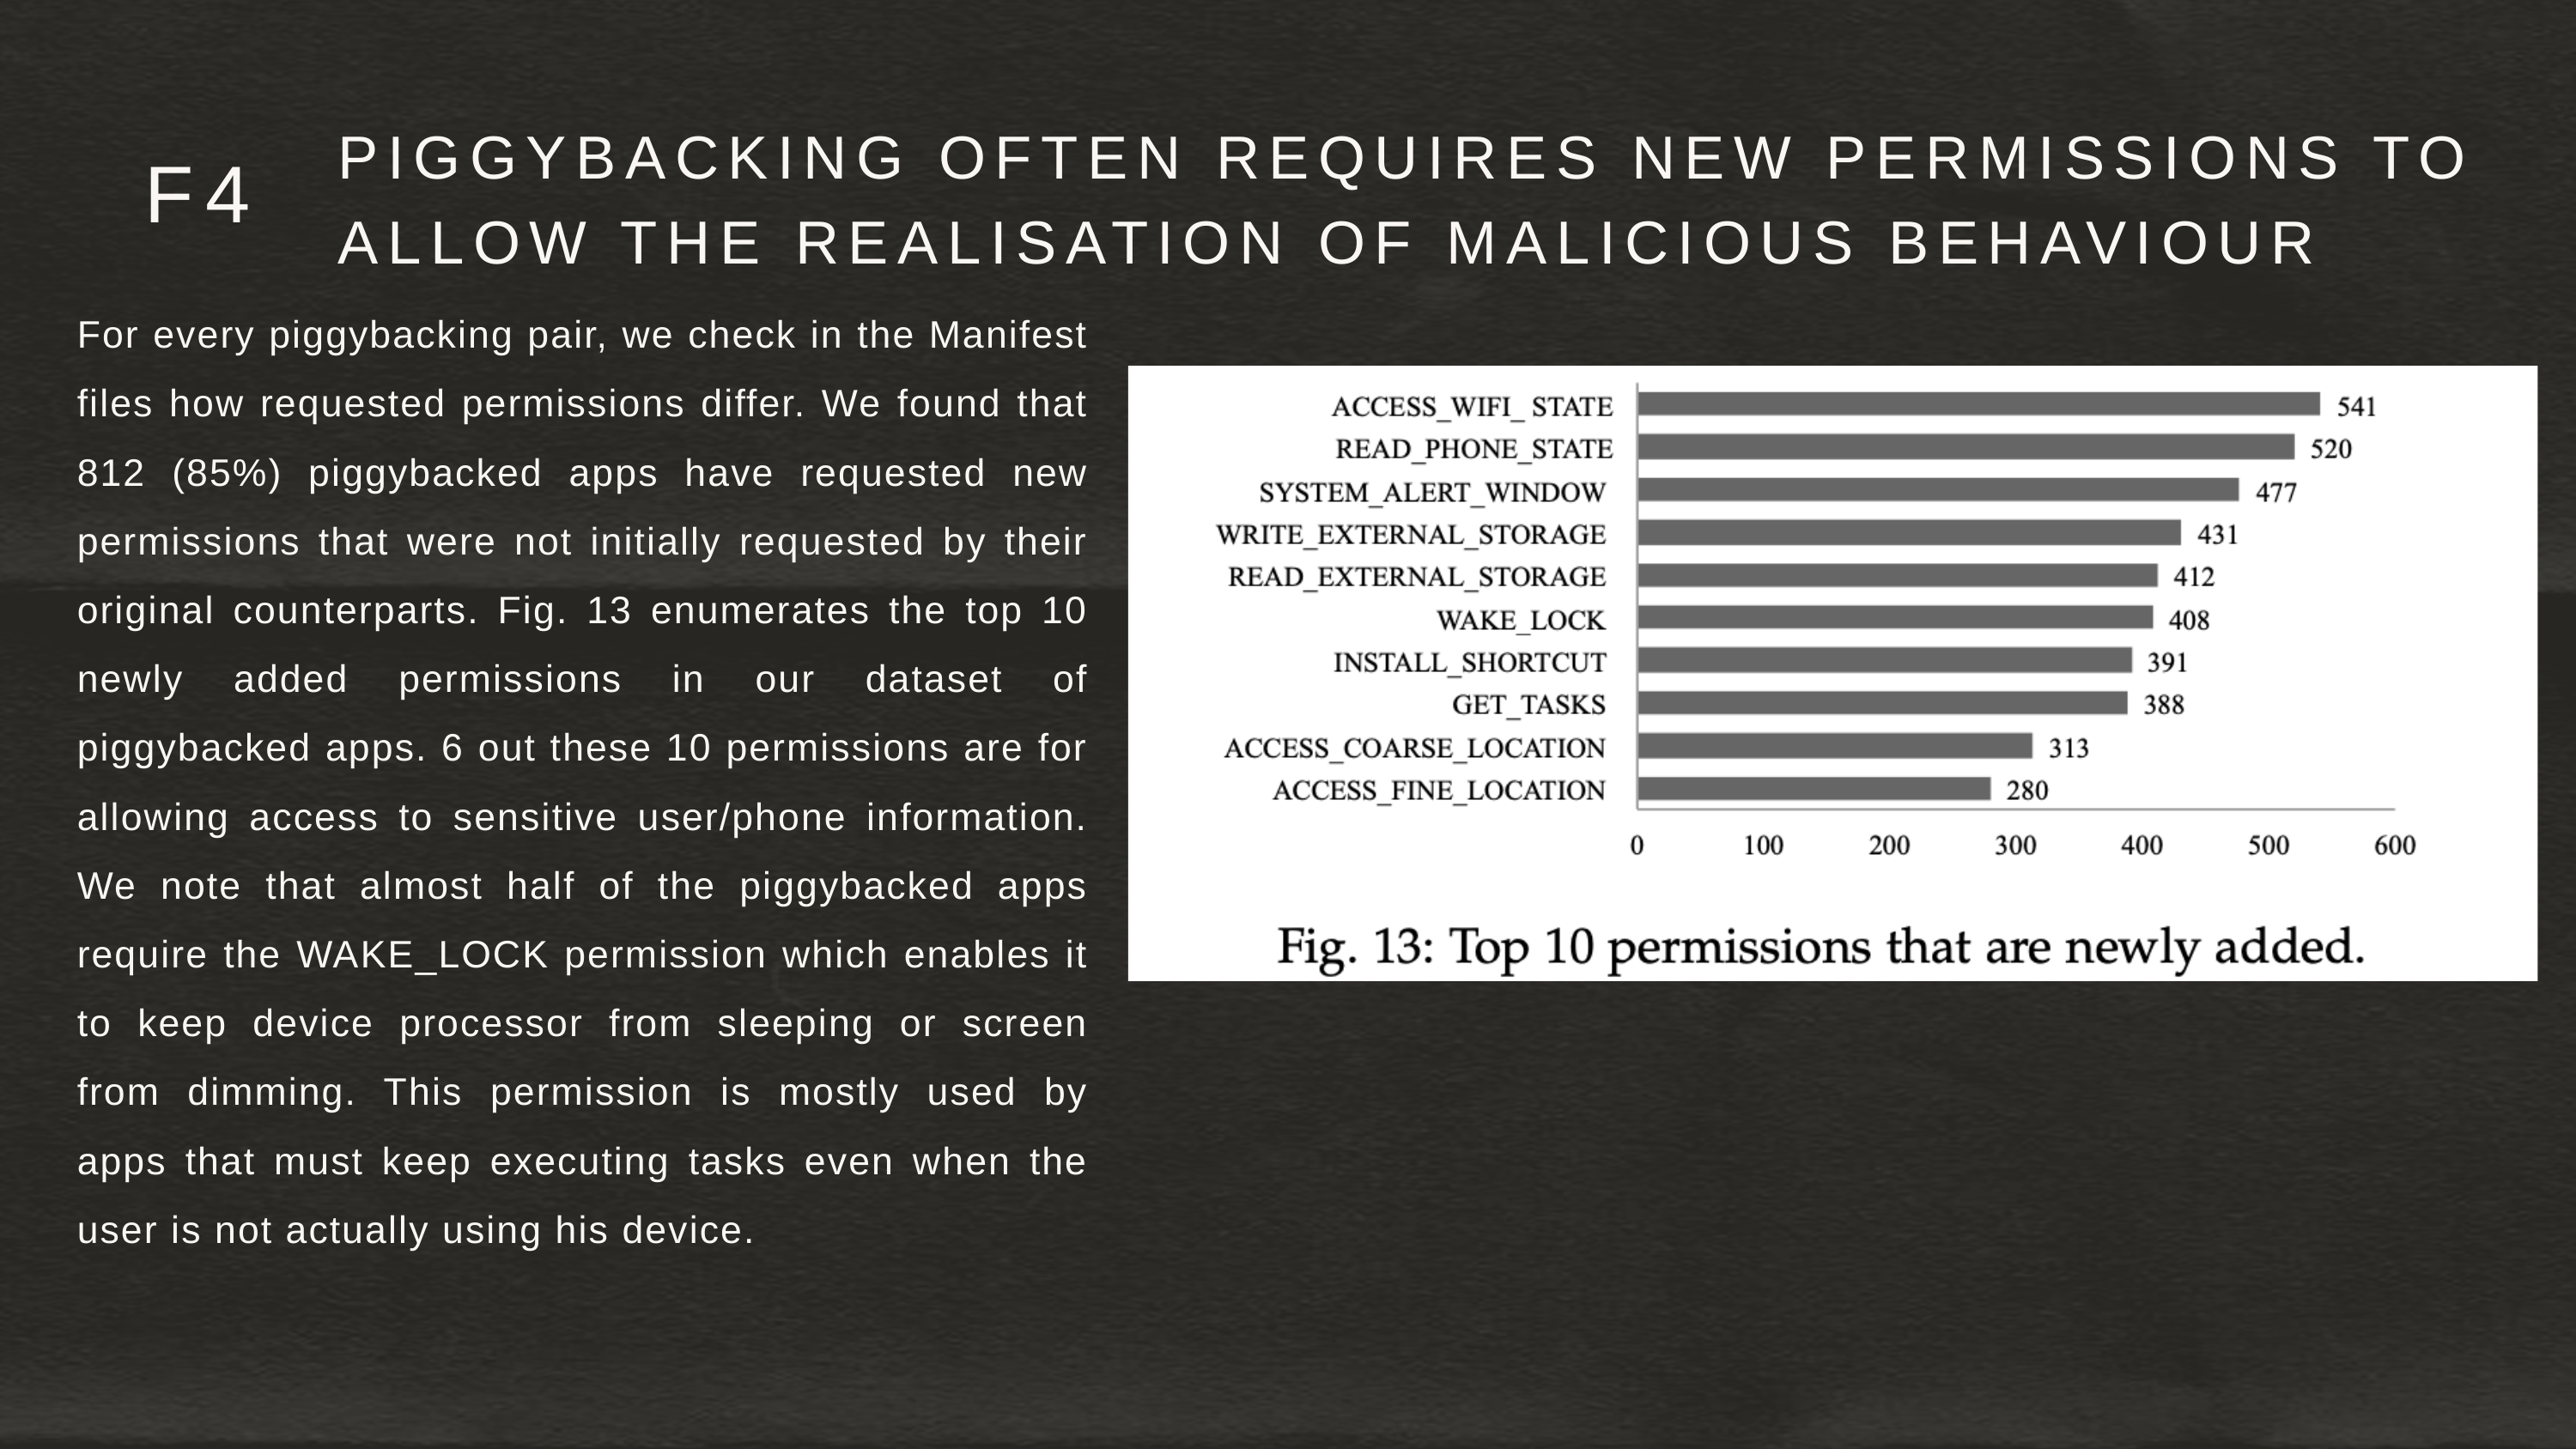

PIGGYBACKING OFTEN REQUIRES NEW PERMISSIONS TO ALLOW THE REALISATION OF MALICIOUS BEHAVIOUR
F4
For every piggybacking pair, we check in the Manifest files how requested permissions differ. We found that 812 (85%) piggybacked apps have requested new permissions that were not initially requested by their original counterparts. Fig. 13 enumerates the top 10 newly added permissions in our dataset of piggybacked apps. 6 out these 10 permissions are for allowing access to sensitive user/phone information. We note that almost half of the piggybacked apps require the WAKE_LOCK permission which enables it to keep device processor from sleeping or screen from dimming. This permission is mostly used by apps that must keep executing tasks even when the user is not actually using his device.